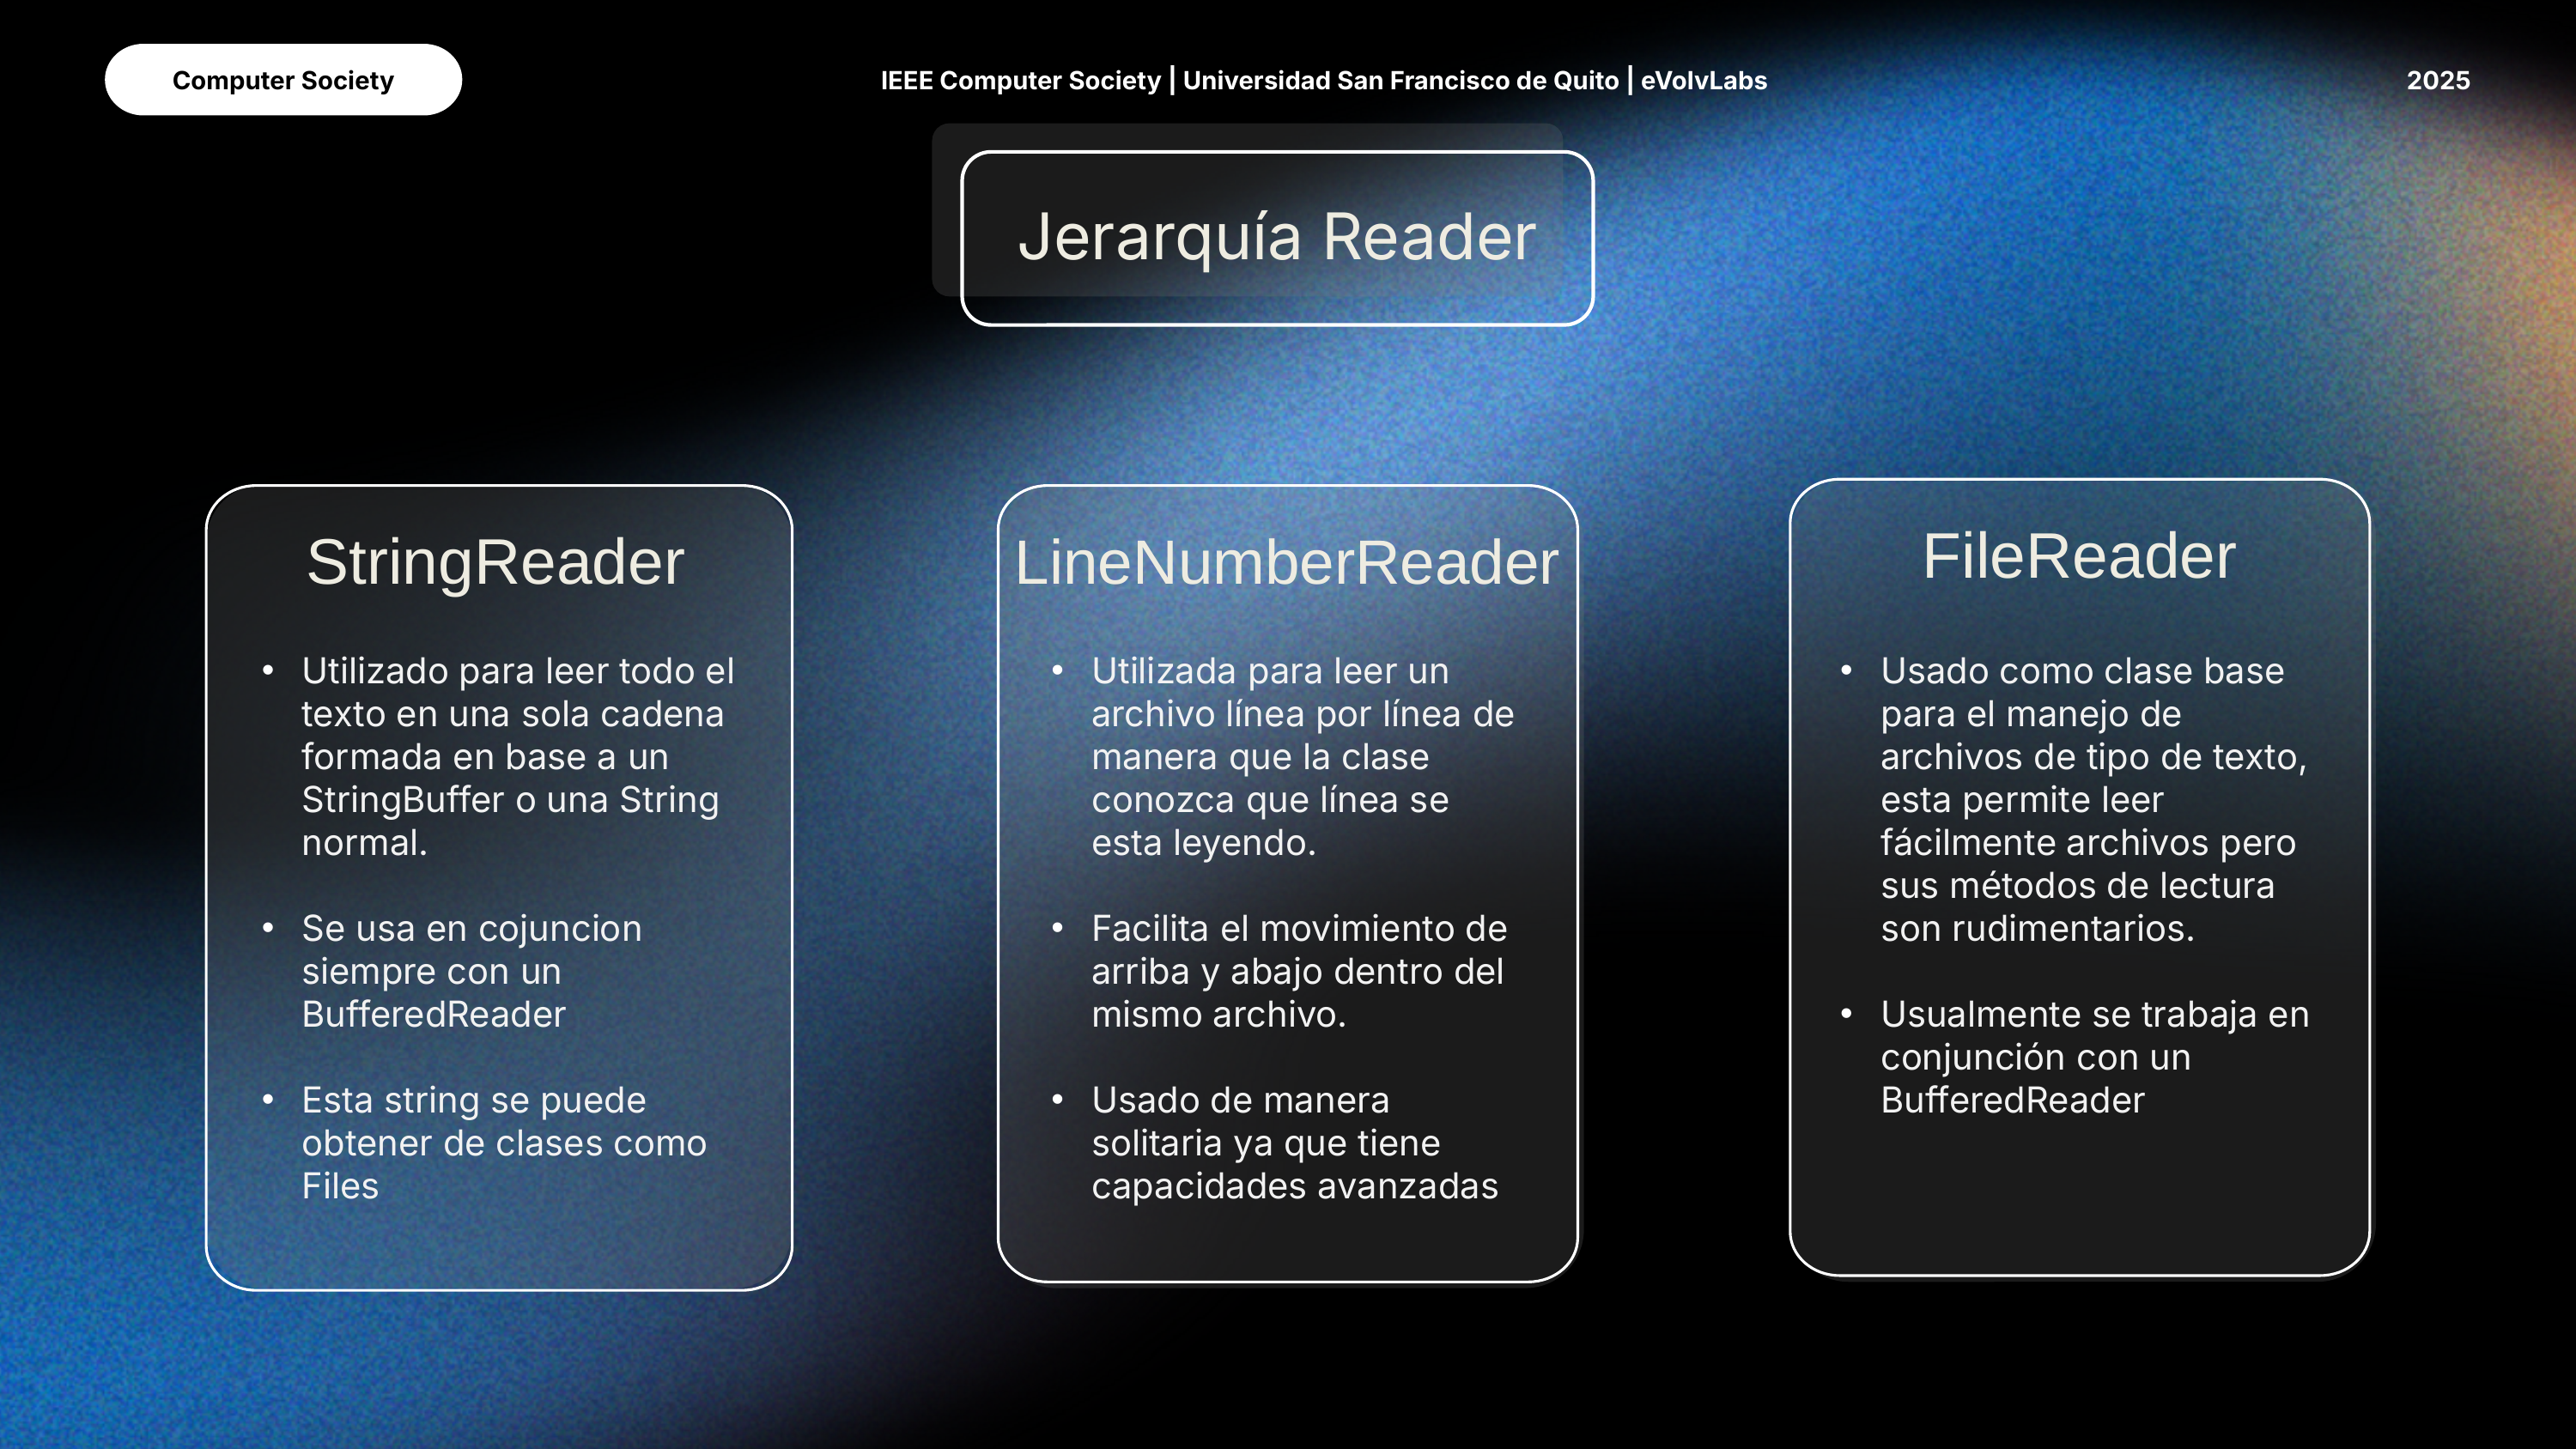

Computer Society
IEEE Computer Society | Universidad San Francisco de Quito | eVolvLabs
2025

Jerarquía Reader

FileReader

LineNumberReader

StringReader
Utilizado para leer todo el texto en una sola cadena formada en base a un StringBuffer o una String normal.
Se usa en cojuncion siempre con un BufferedReader
Esta string se puede obtener de clases como Files
Utilizada para leer un archivo línea por línea de manera que la clase conozca que línea se esta leyendo.
Facilita el movimiento de arriba y abajo dentro del mismo archivo.
Usado de manera solitaria ya que tiene capacidades avanzadas
Usado como clase base para el manejo de archivos de tipo de texto, esta permite leer fácilmente archivos pero sus métodos de lectura son rudimentarios.
Usualmente se trabaja en conjunción con un BufferedReader